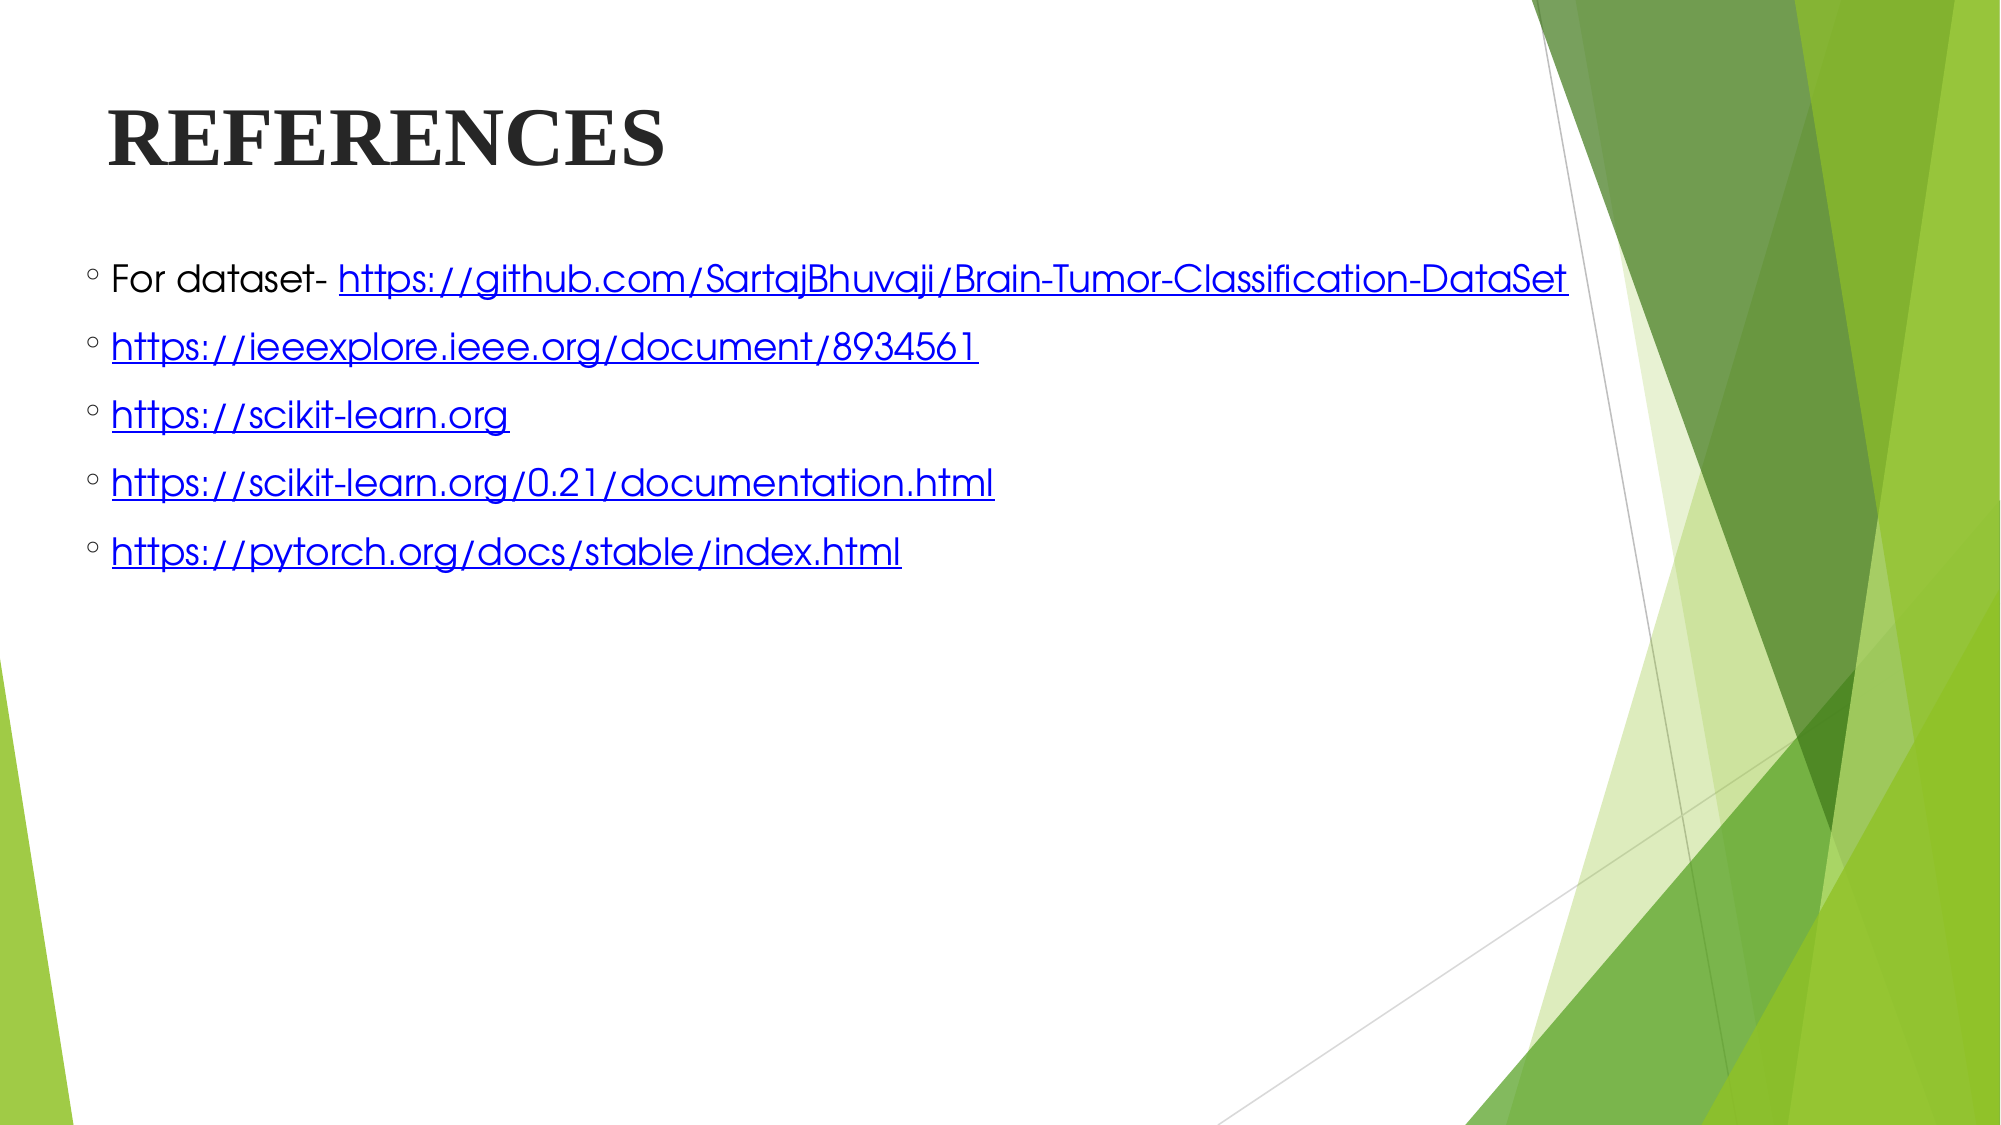

REFERENCES
For dataset- https://github.com/SartajBhuvaji/Brain-Tumor-Classification-DataSet
https://ieeexplore.ieee.org/document/8934561
https://scikit-learn.org
https://scikit-learn.org/0.21/documentation.html
https://pytorch.org/docs/stable/index.html